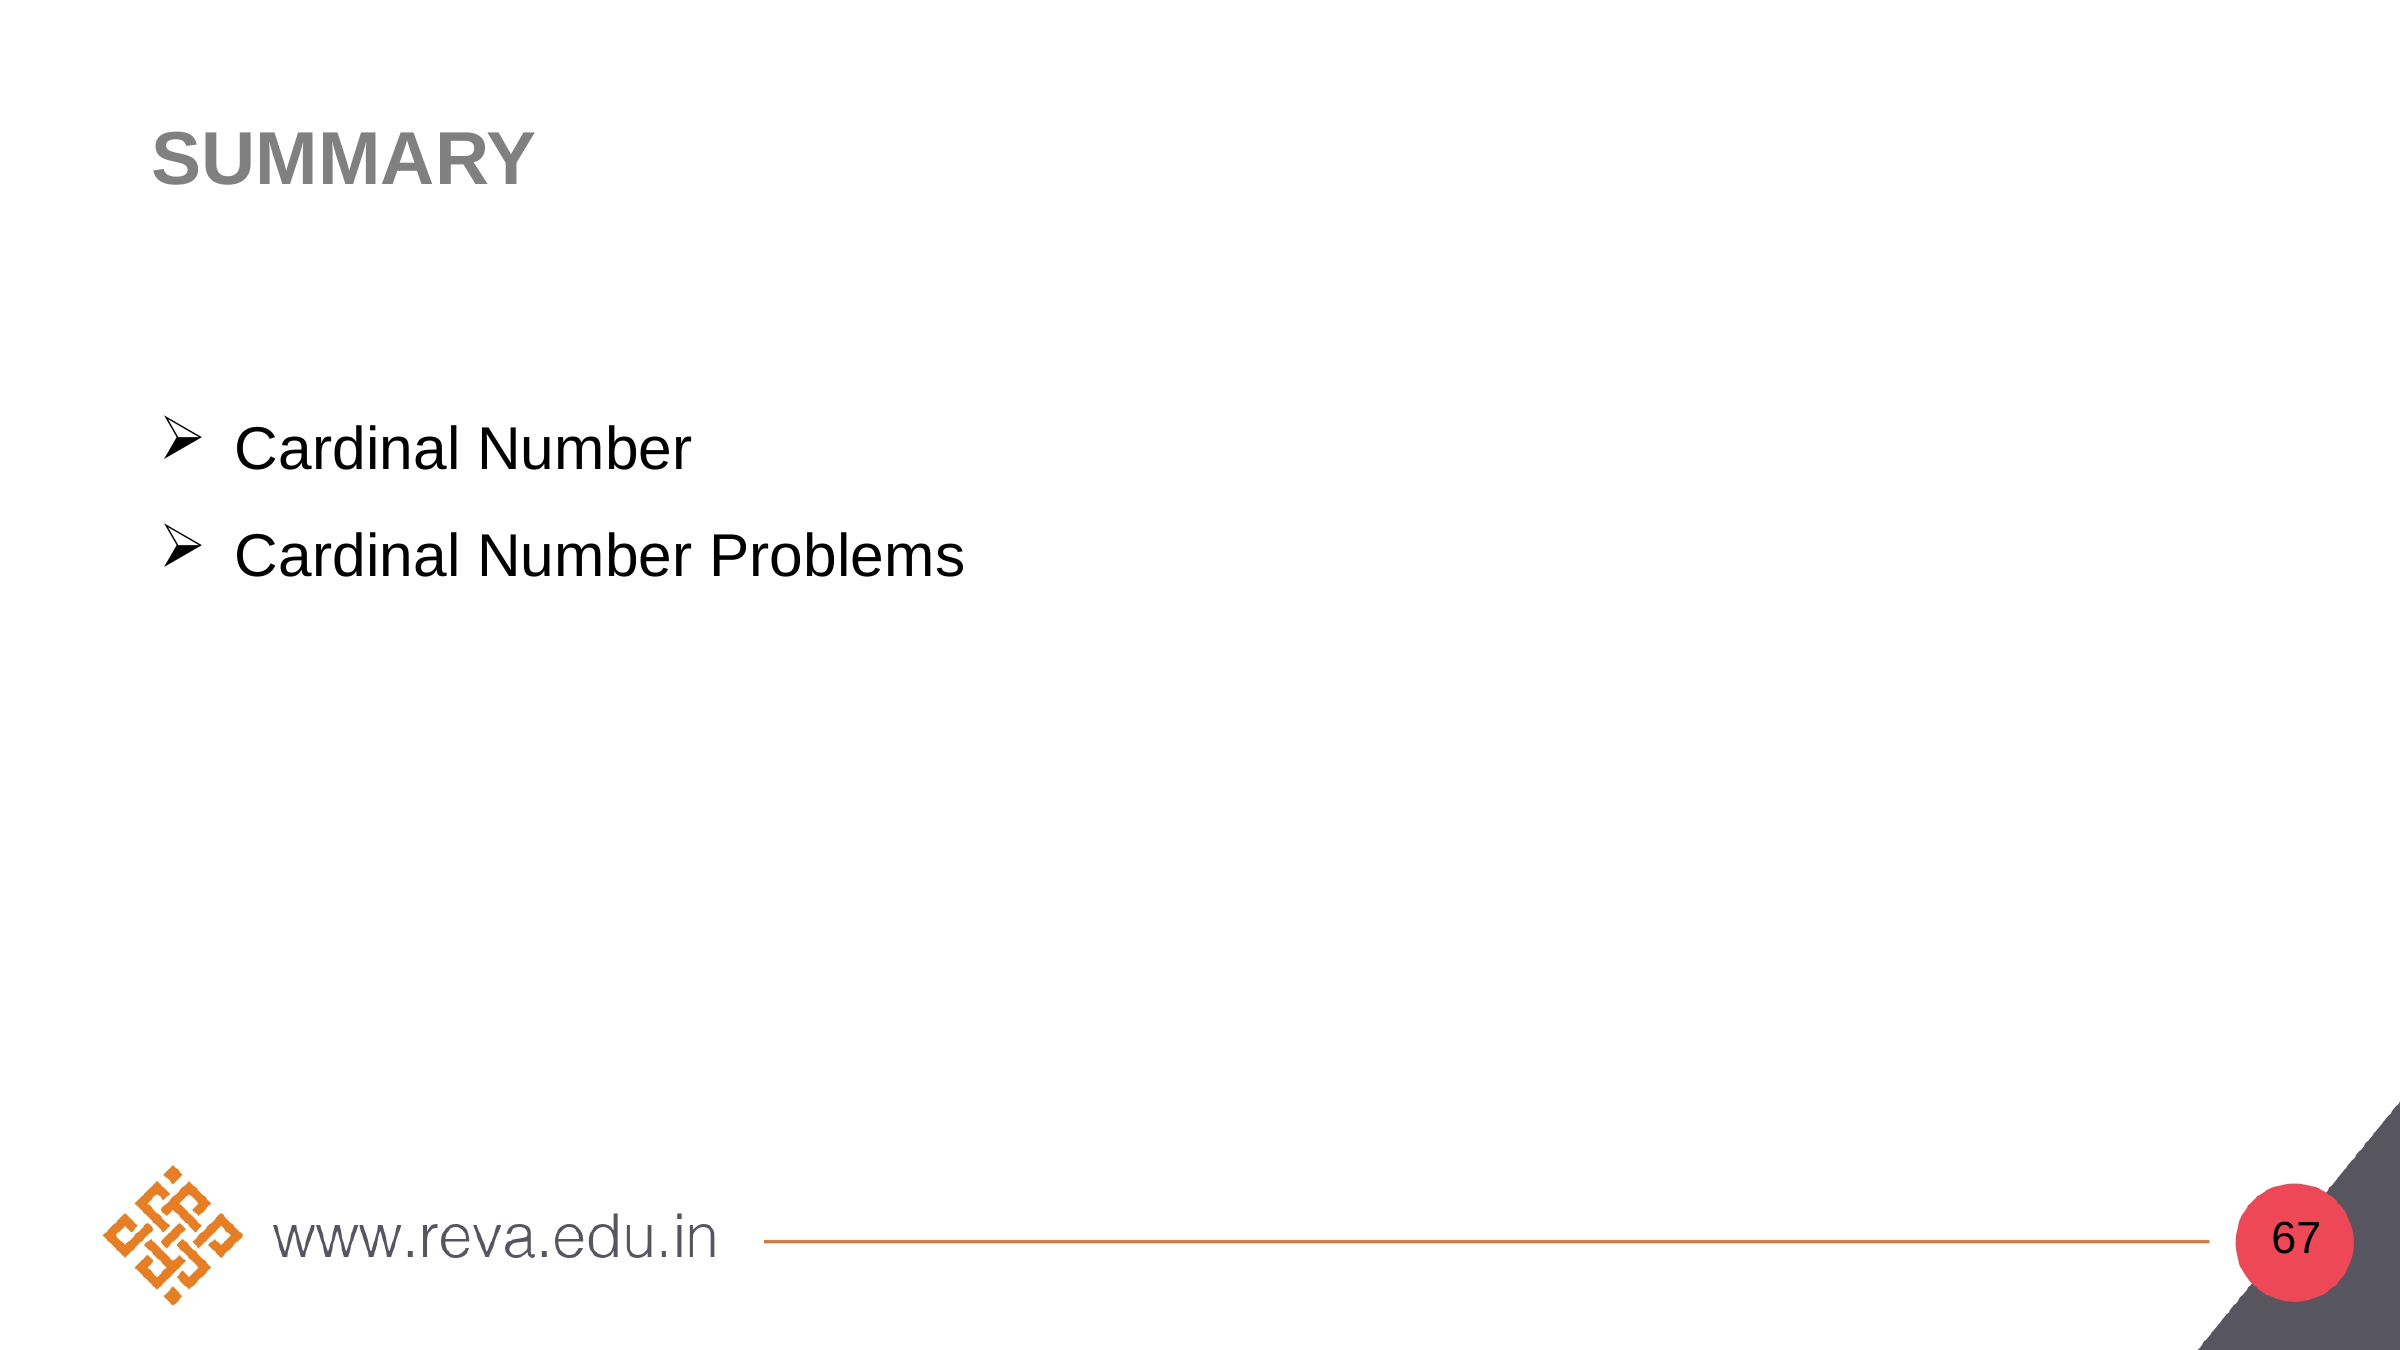

# SUMMARY
Cardinal Number
Cardinal Number Problems
67